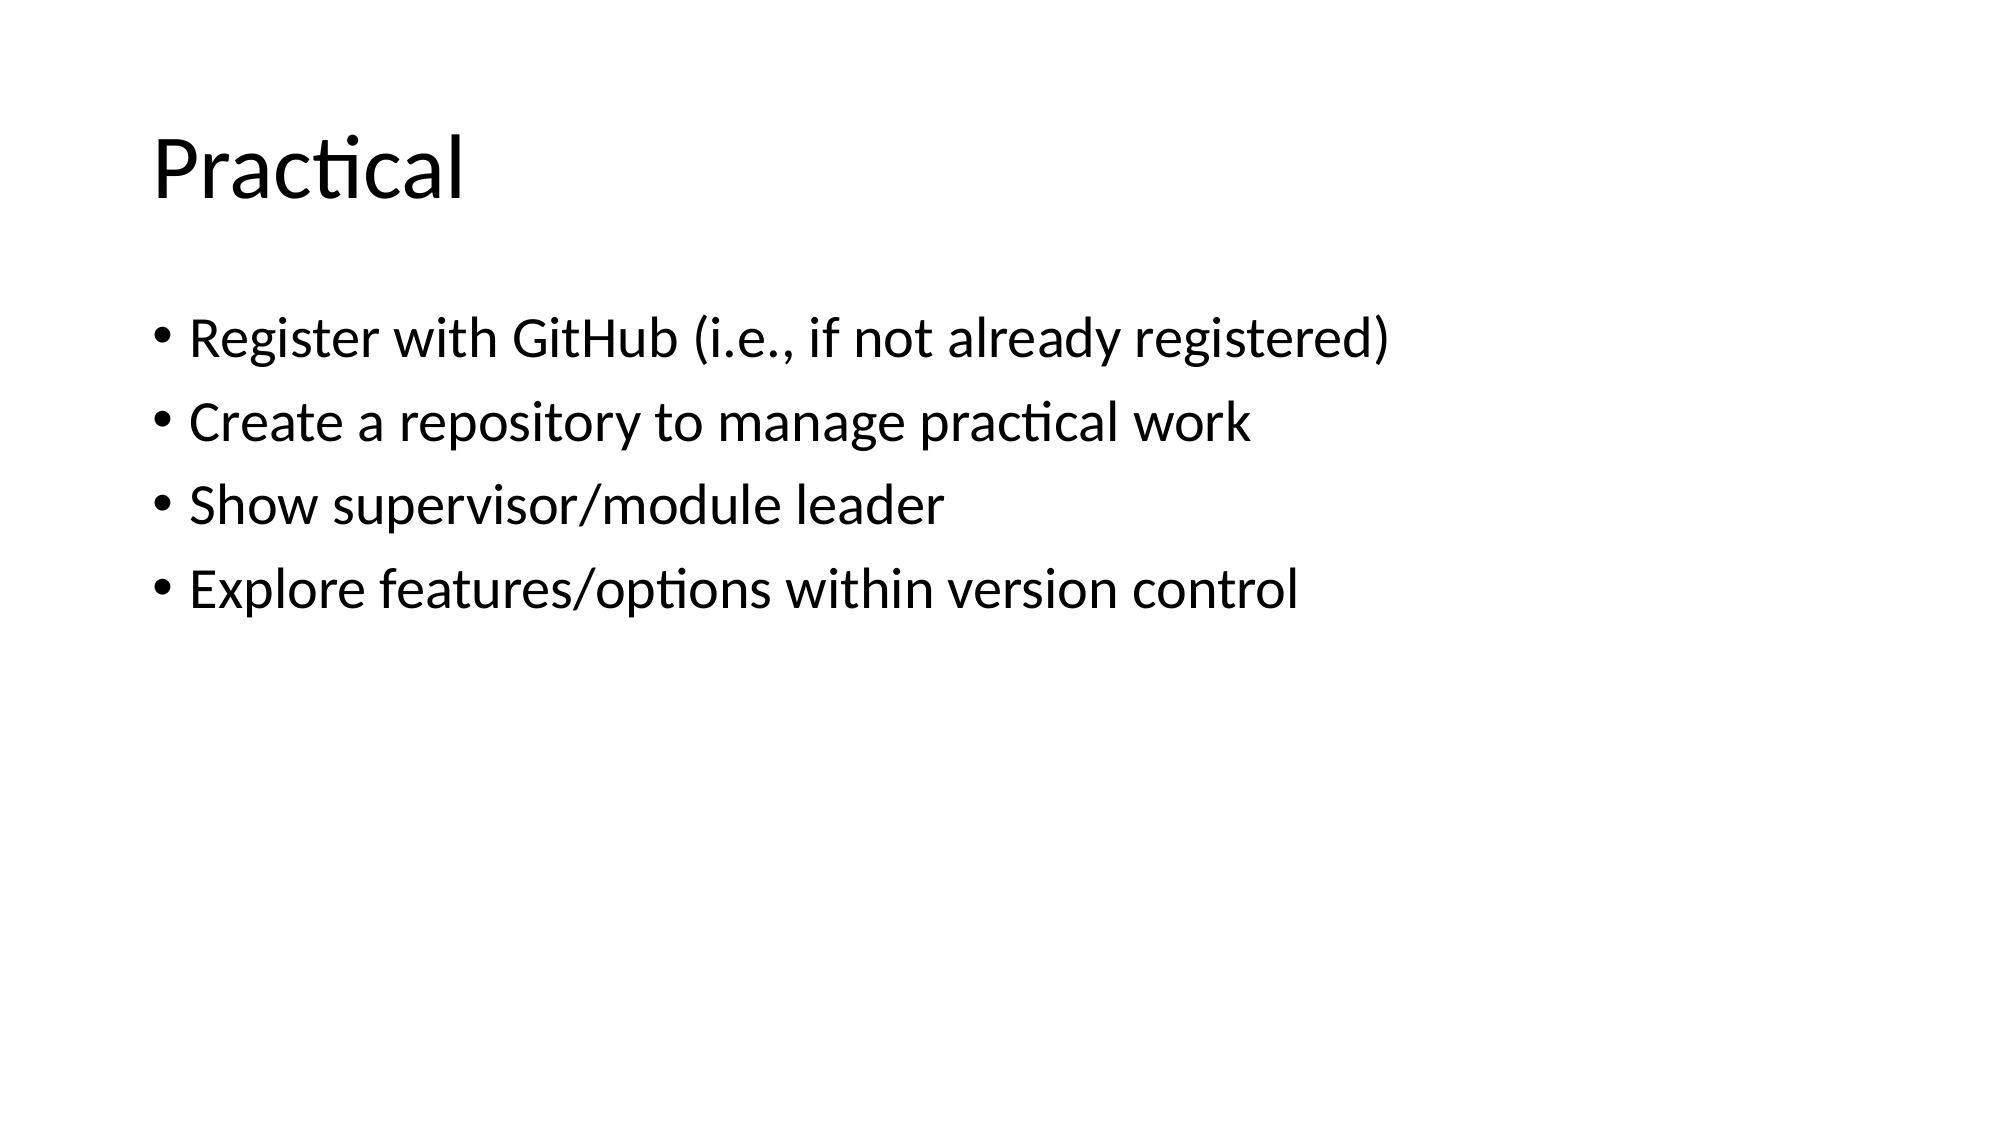

# Practical
Register with GitHub (i.e., if not already registered)
Create a repository to manage practical work
Show supervisor/module leader
Explore features/options within version control